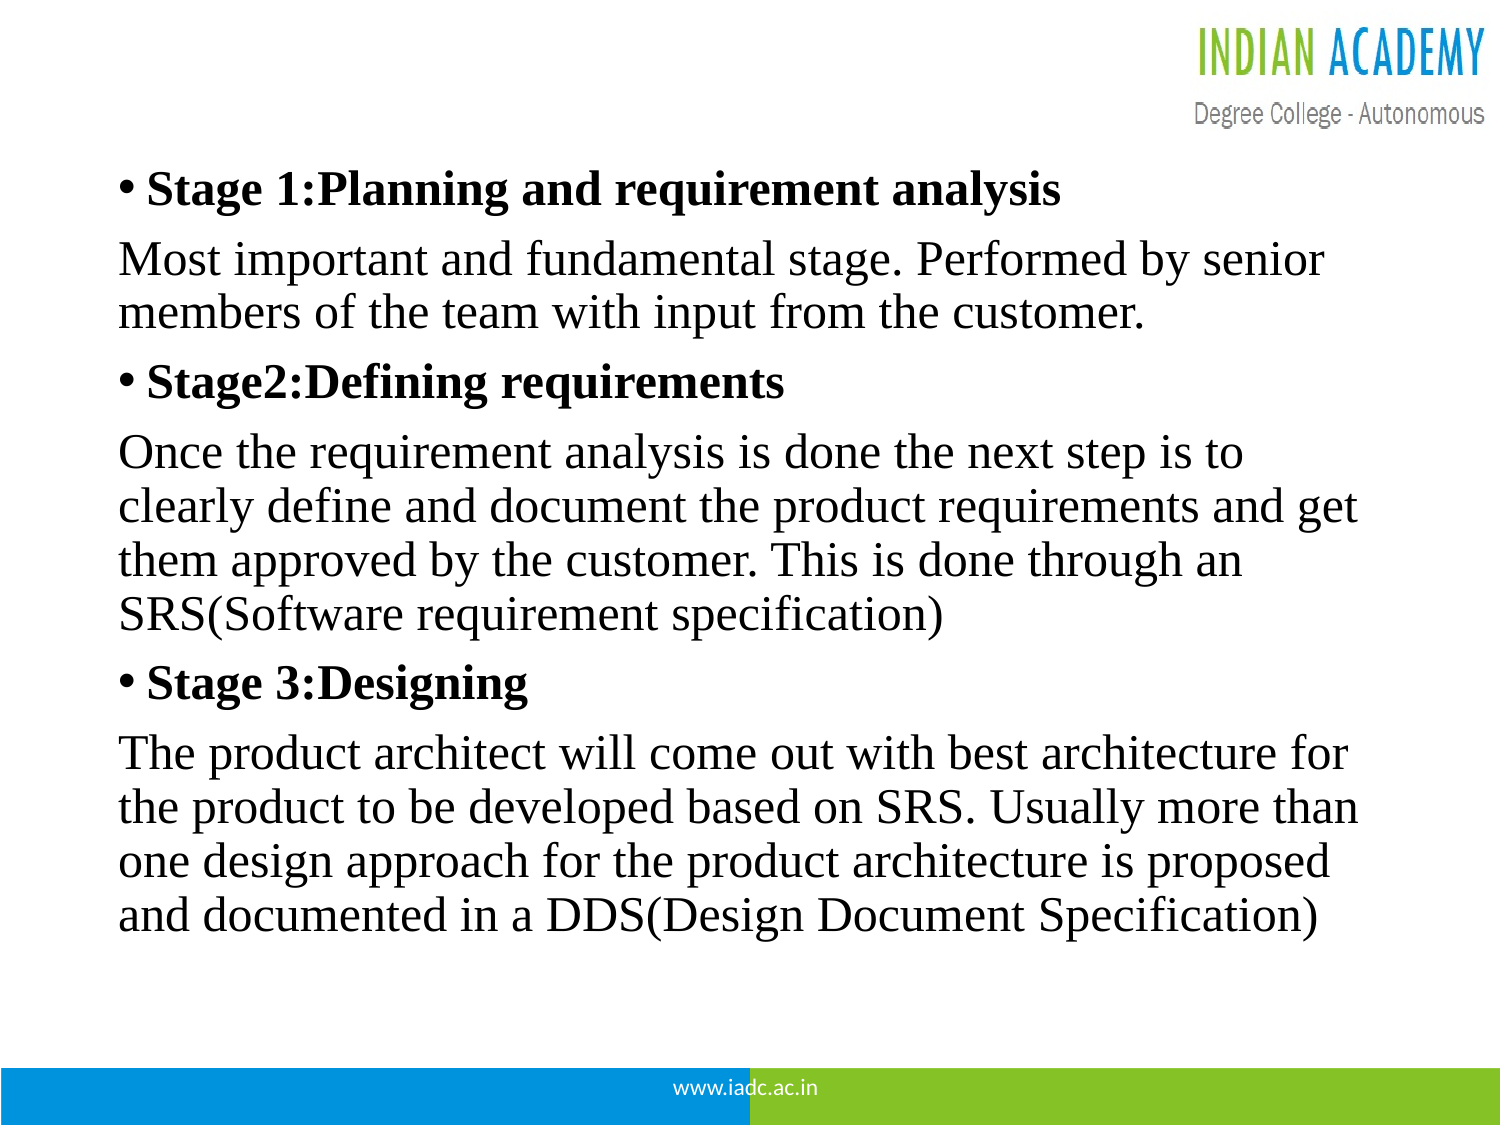

Stage 1:Planning and requirement analysis
Most important and fundamental stage. Performed by senior members of the team with input from the customer.
Stage2:Defining requirements
Once the requirement analysis is done the next step is to clearly define and document the product requirements and get them approved by the customer. This is done through an SRS(Software requirement specification)
Stage 3:Designing
The product architect will come out with best architecture for the product to be developed based on SRS. Usually more than one design approach for the product architecture is proposed and documented in a DDS(Design Document Specification)